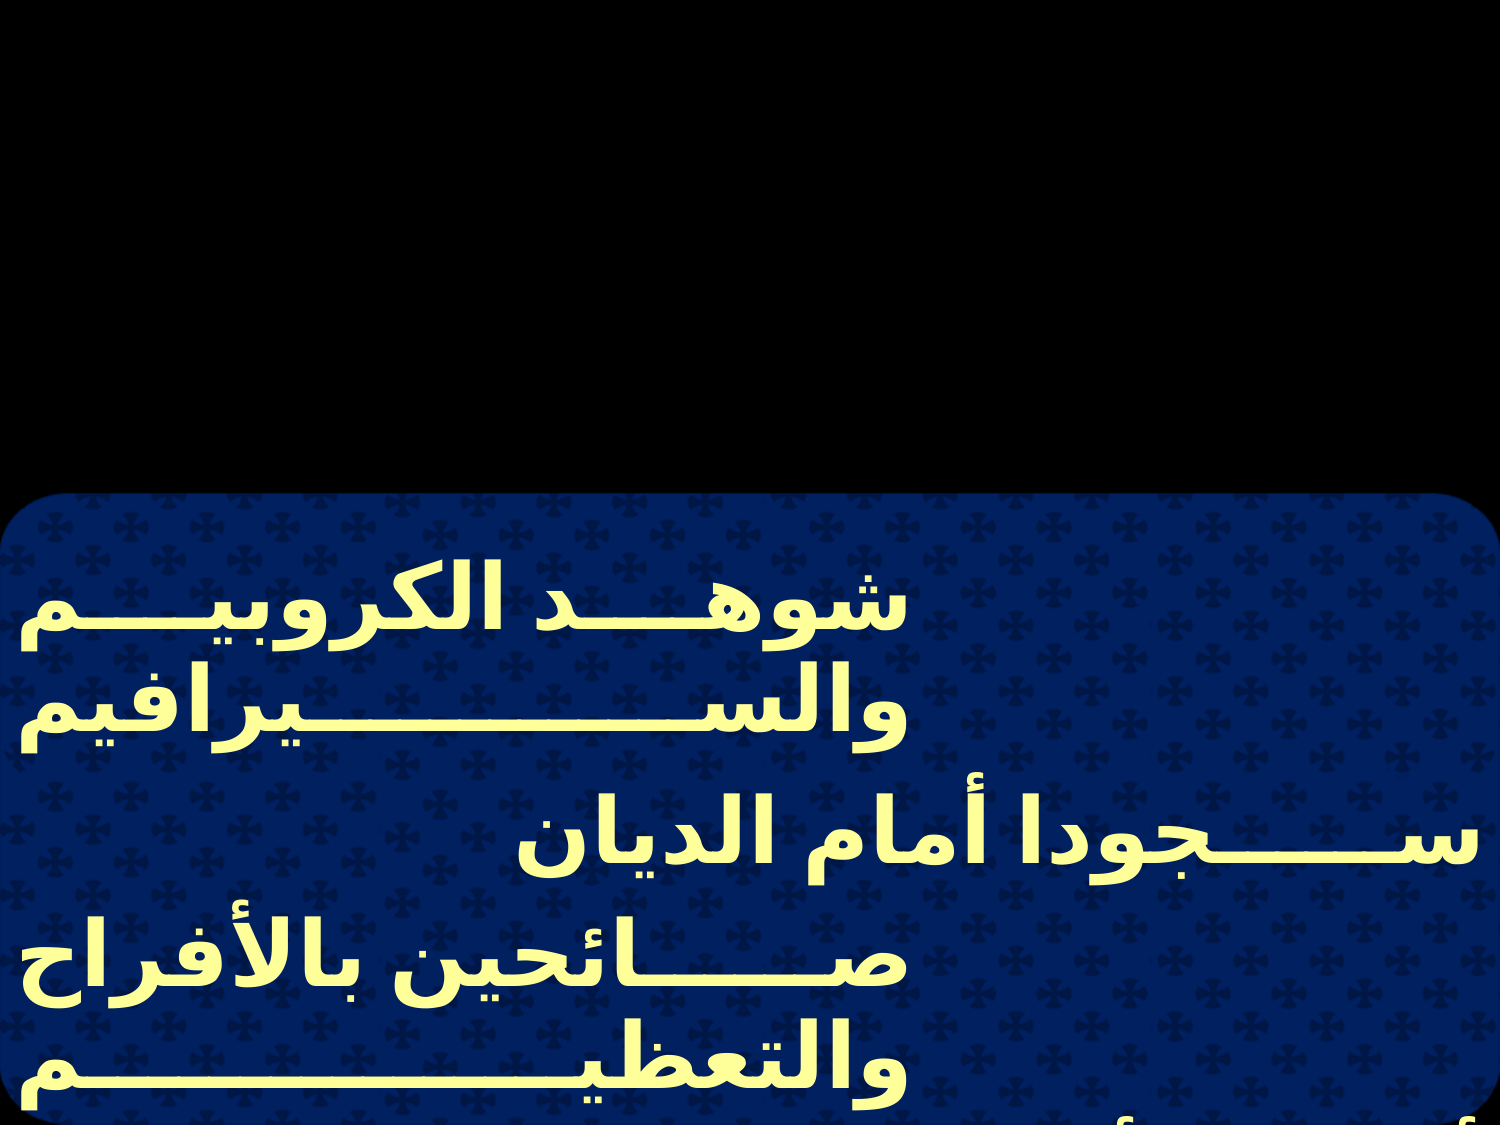

| شوهد الكروبيم والسيرافيم |  |  |
| --- | --- | --- |
|  | سجودا أمام الديان |  |
| صائحين بالأفراح والتعظيم |  |  |
|  | أجيوس أثاناتوس ناي نان |  |